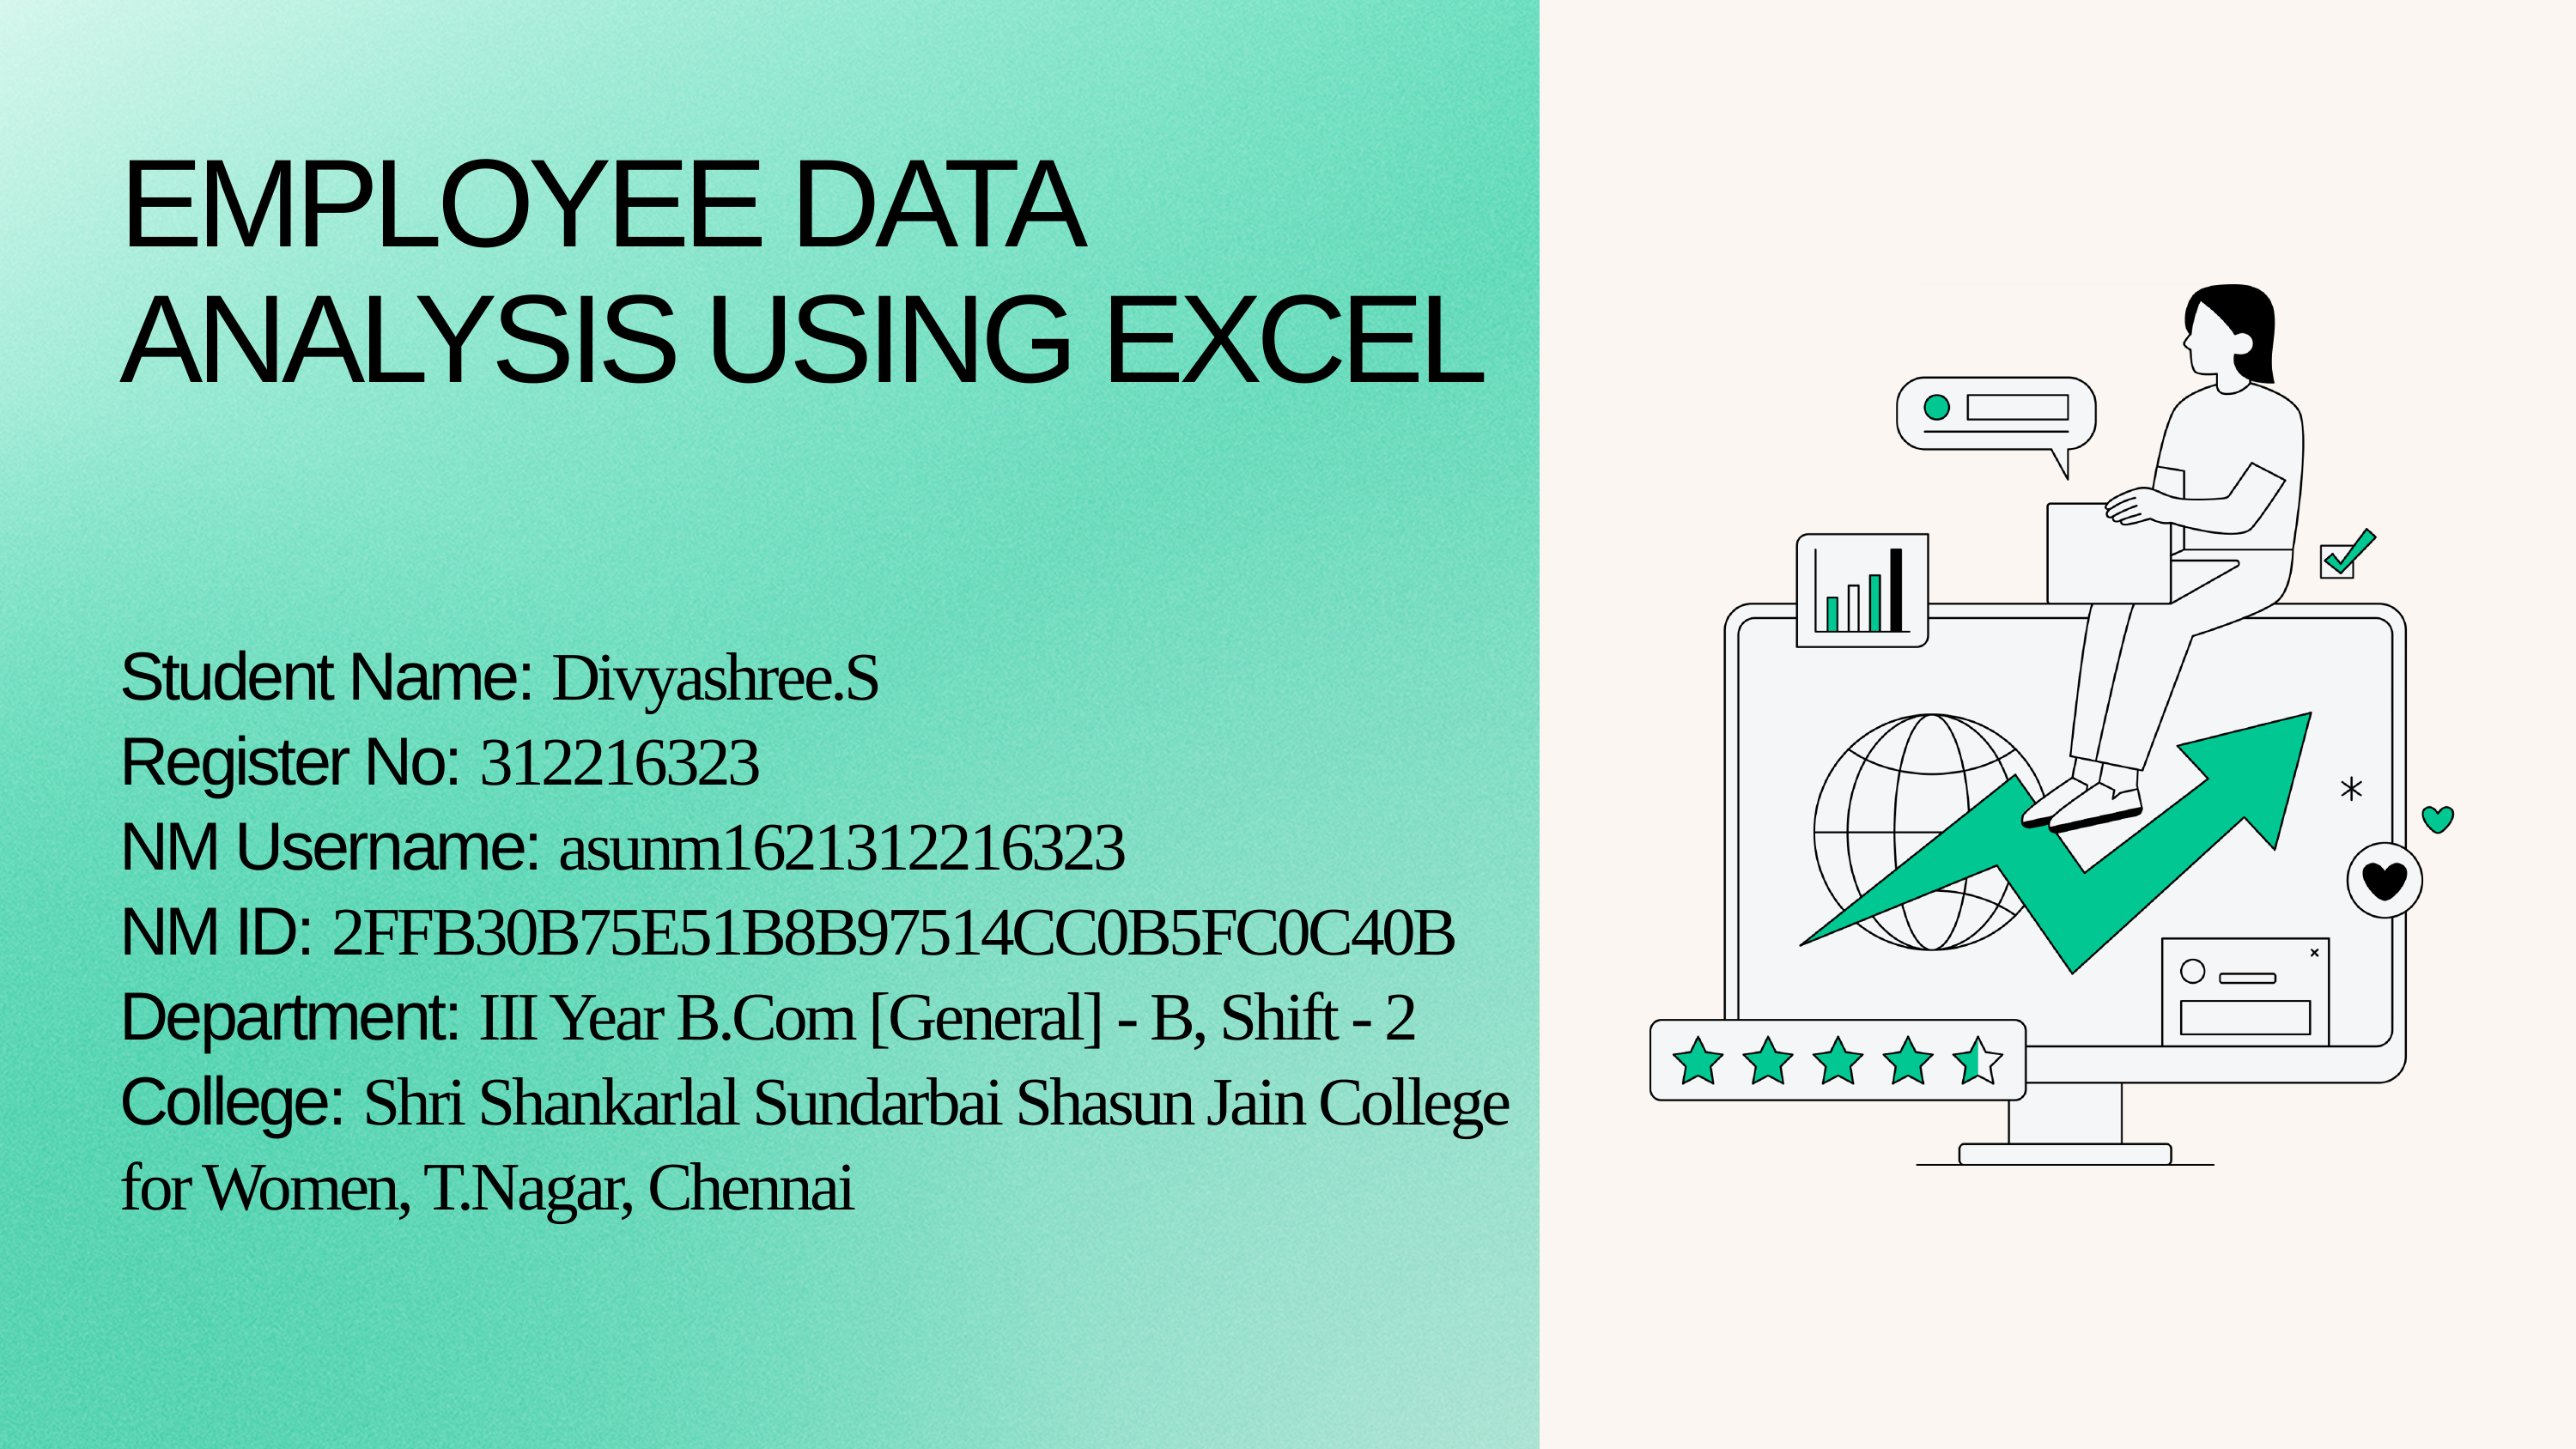

EMPLOYEE DATA ANALYSIS USING EXCEL

Student Name: Divyashree.S
Register No: 312216323
NM Username: asunm1621312216323
NM ID: 2FFB30B75E51B8B97514CC0B5FC0C40B
Department: III Year B.Com [General] - B, Shift - 2
College: Shri Shankarlal Sundarbai Shasun Jain College for Women, T.Nagar, Chennai